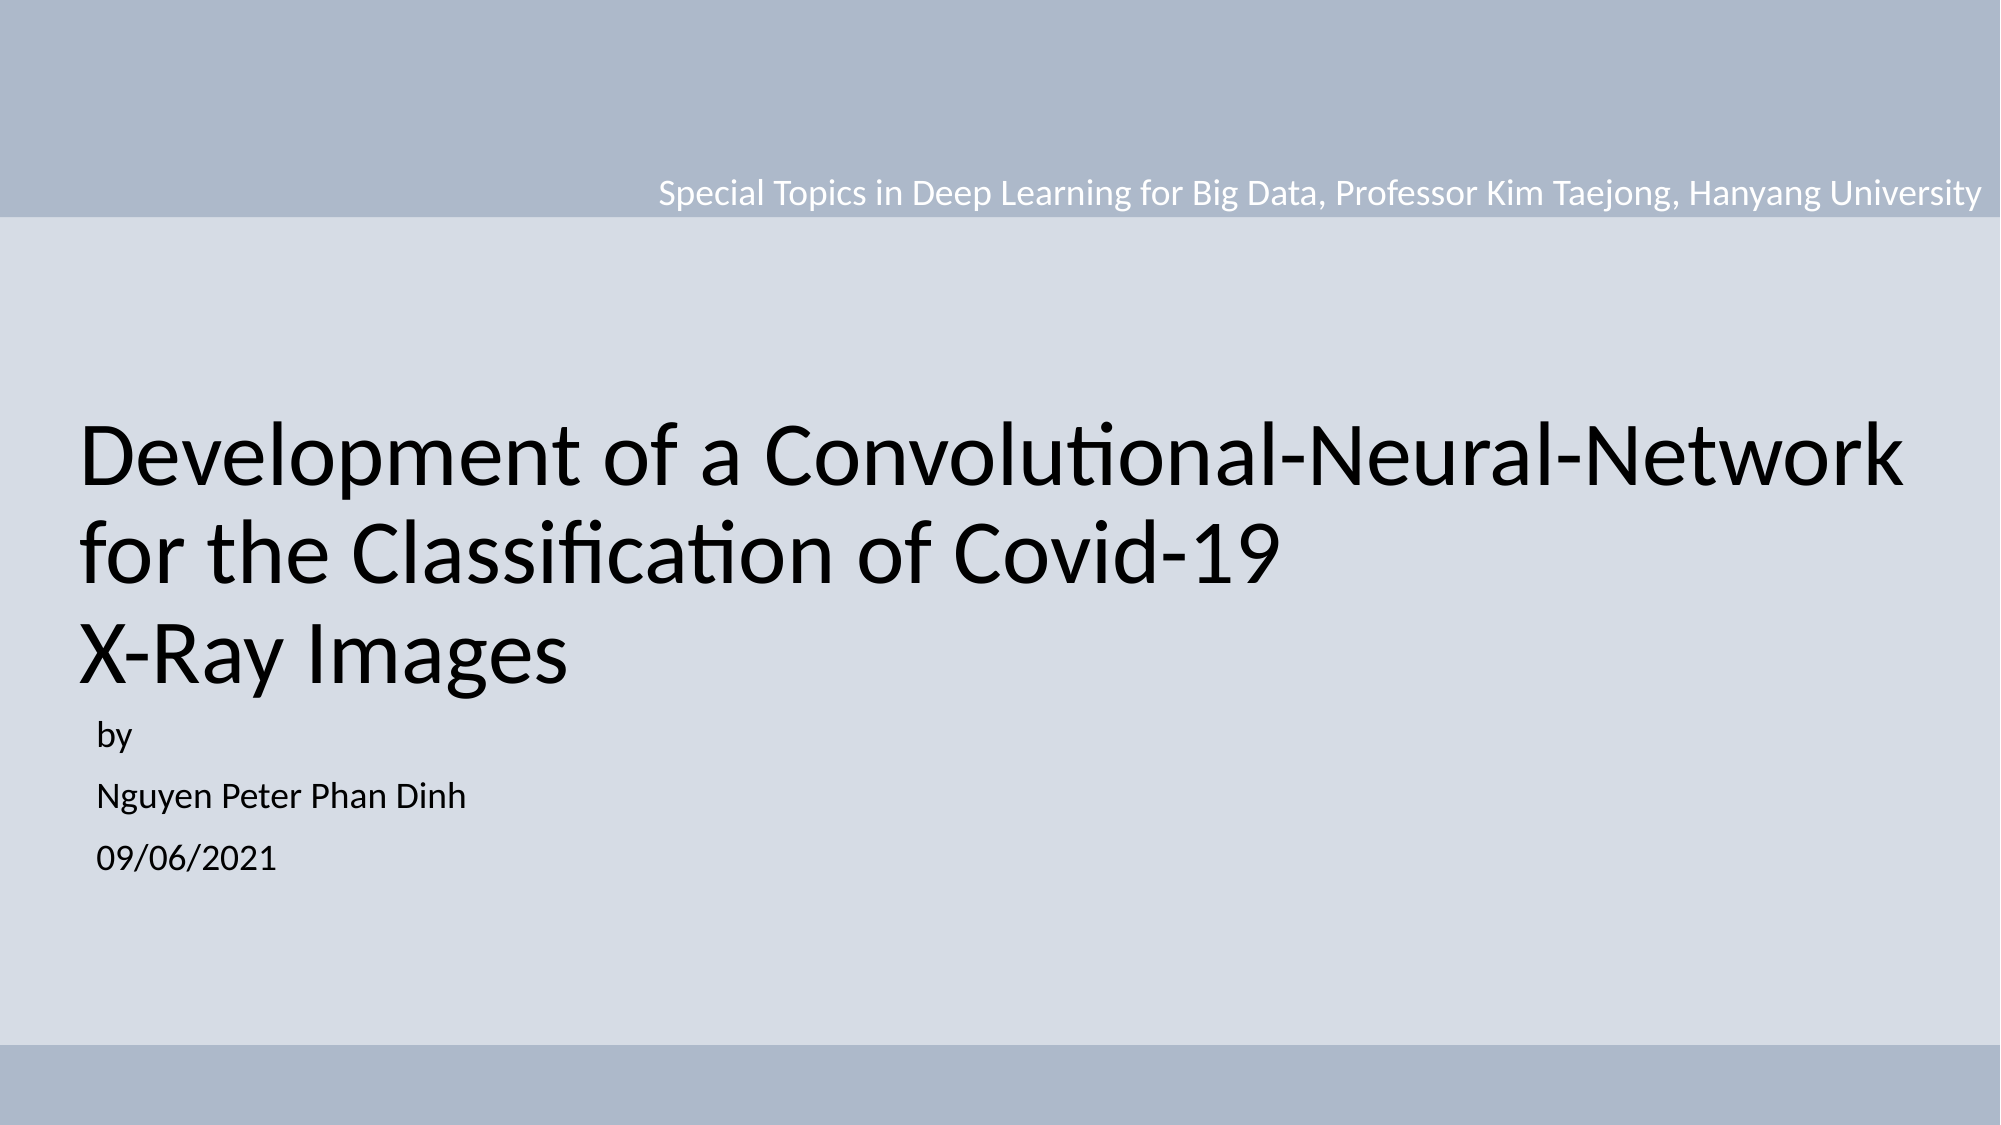

Special Topics in Deep Learning for Big Data, Professor Kim Taejong, Hanyang University

Development of a Convolutional-Neural-Network
for the Classification of Covid-19
X-Ray Images
by
Nguyen Peter Phan Dinh
09/06/2021